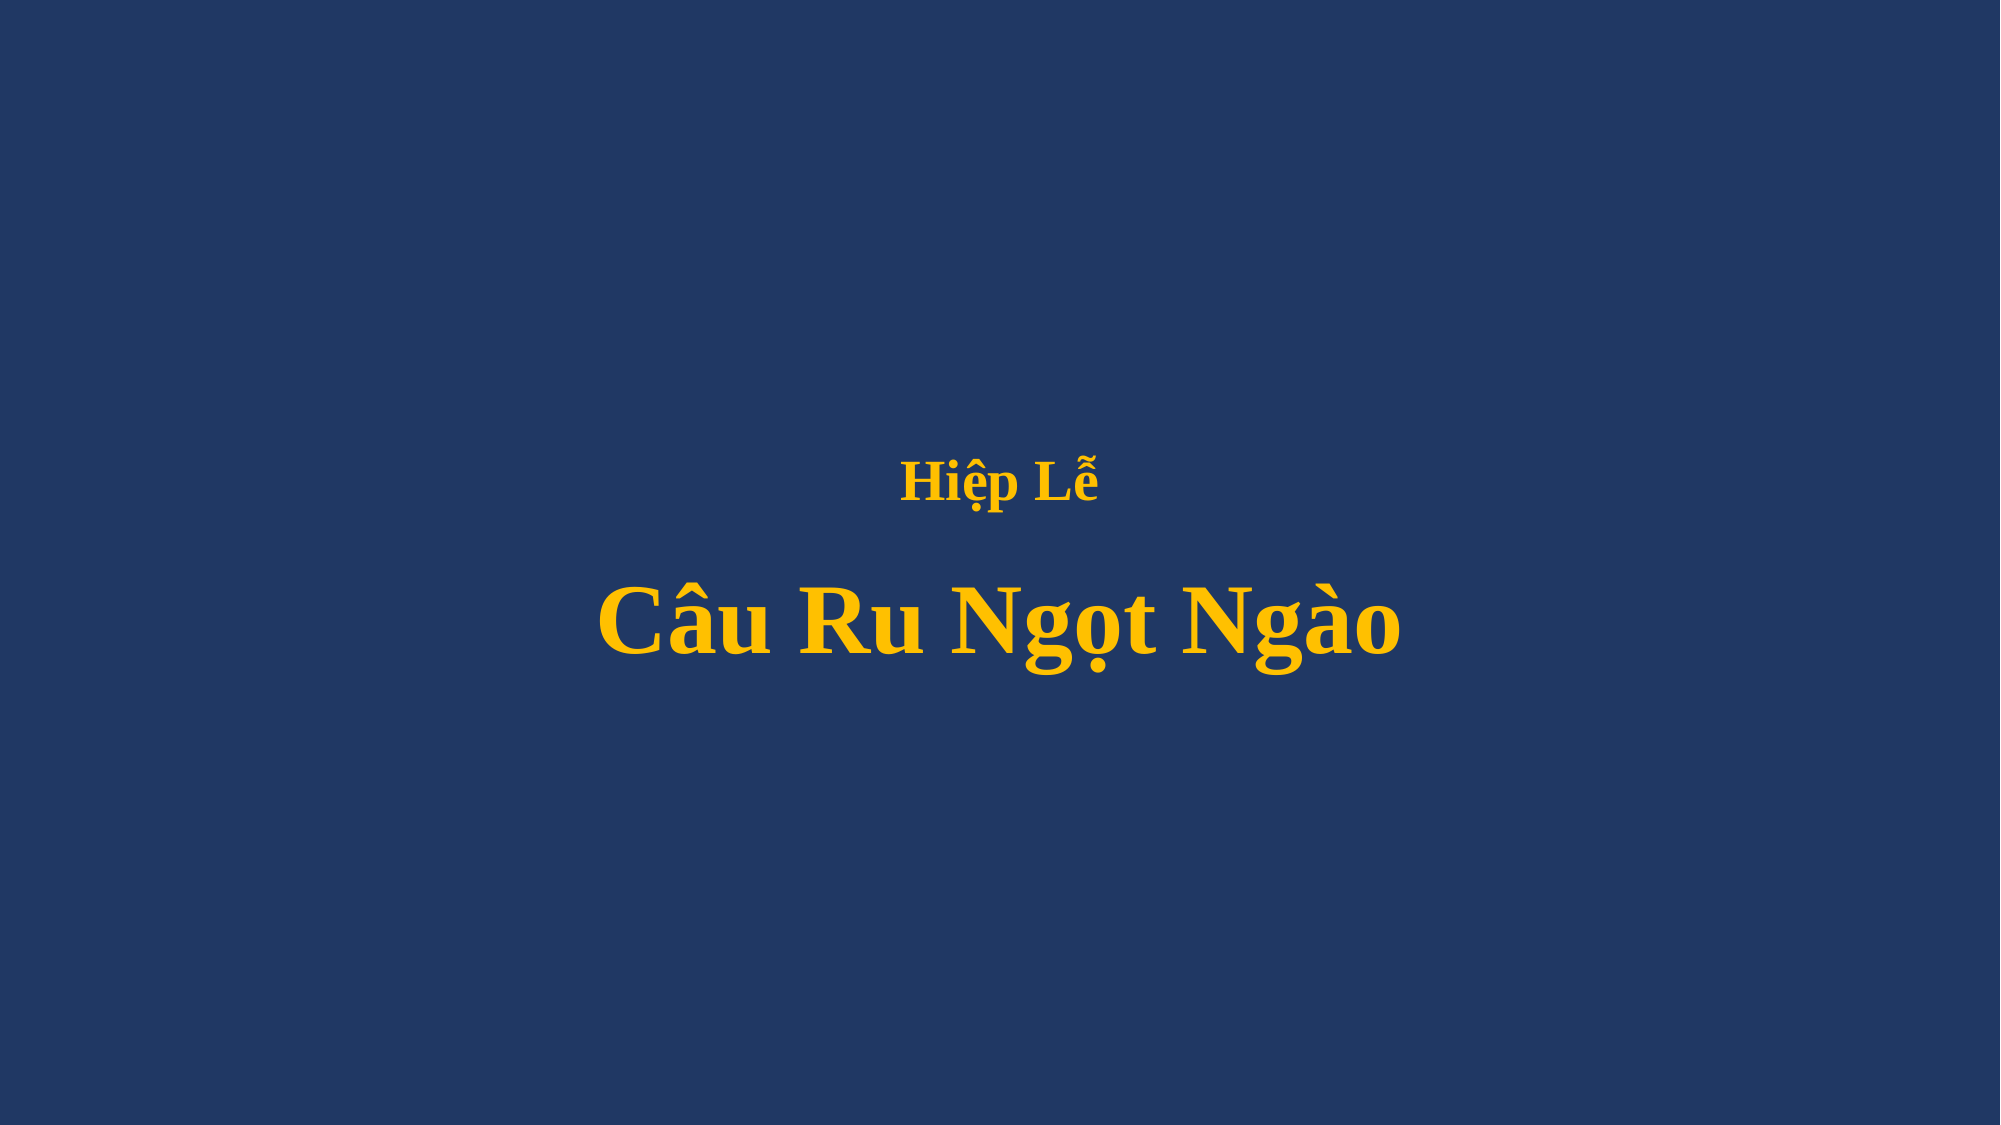

# Hiệp Lễ Câu Ru Ngọt Ngào